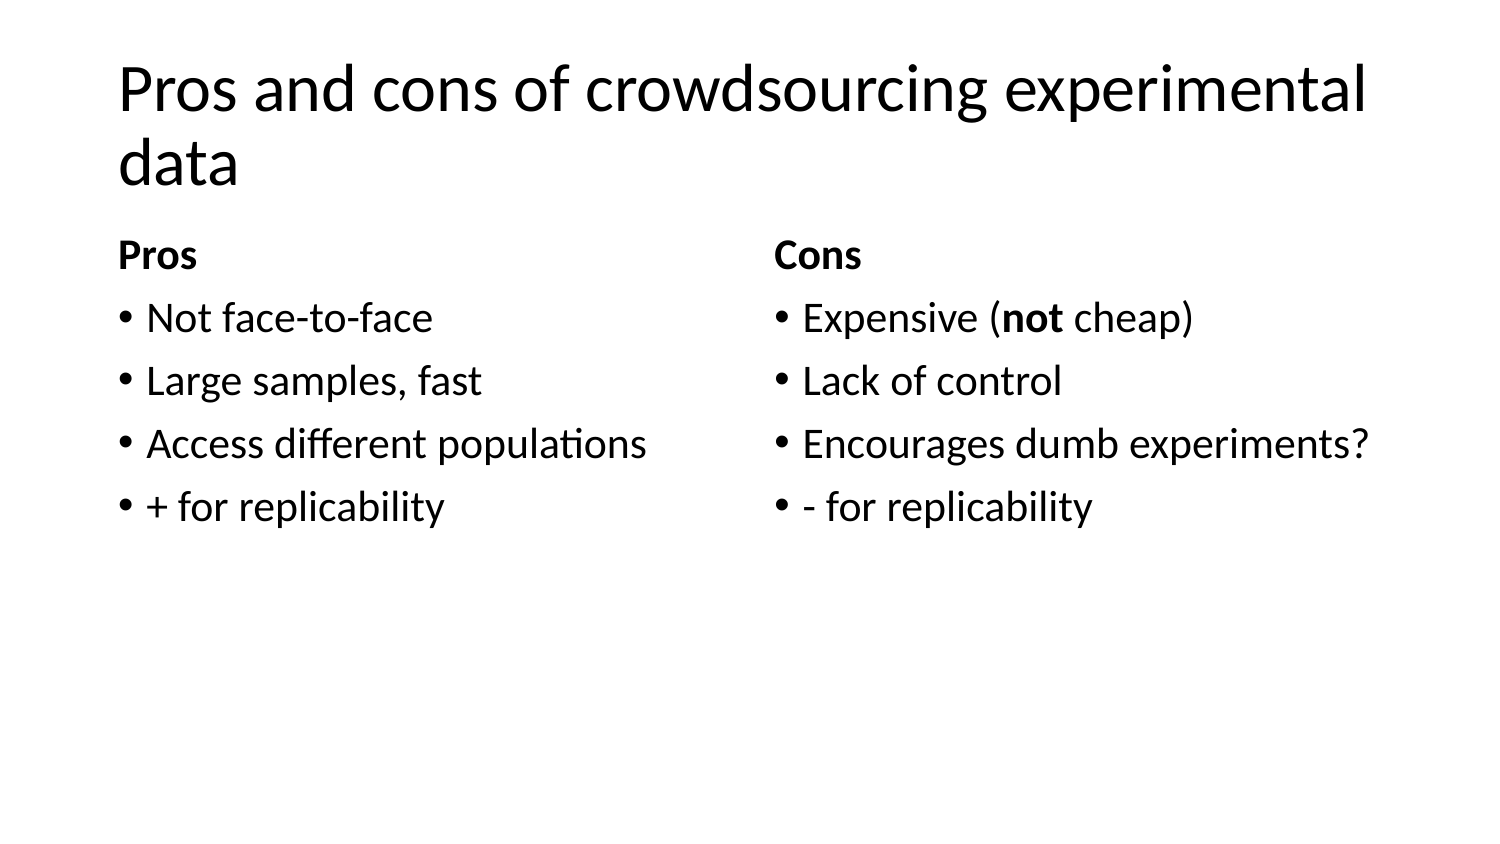

# Pros and cons of crowdsourcing experimental data
Pros
Not face-to-face
Large samples, fast
Access different populations
+ for replicability
Cons
Expensive (not cheap)
Lack of control
Encourages dumb experiments?
- for replicability